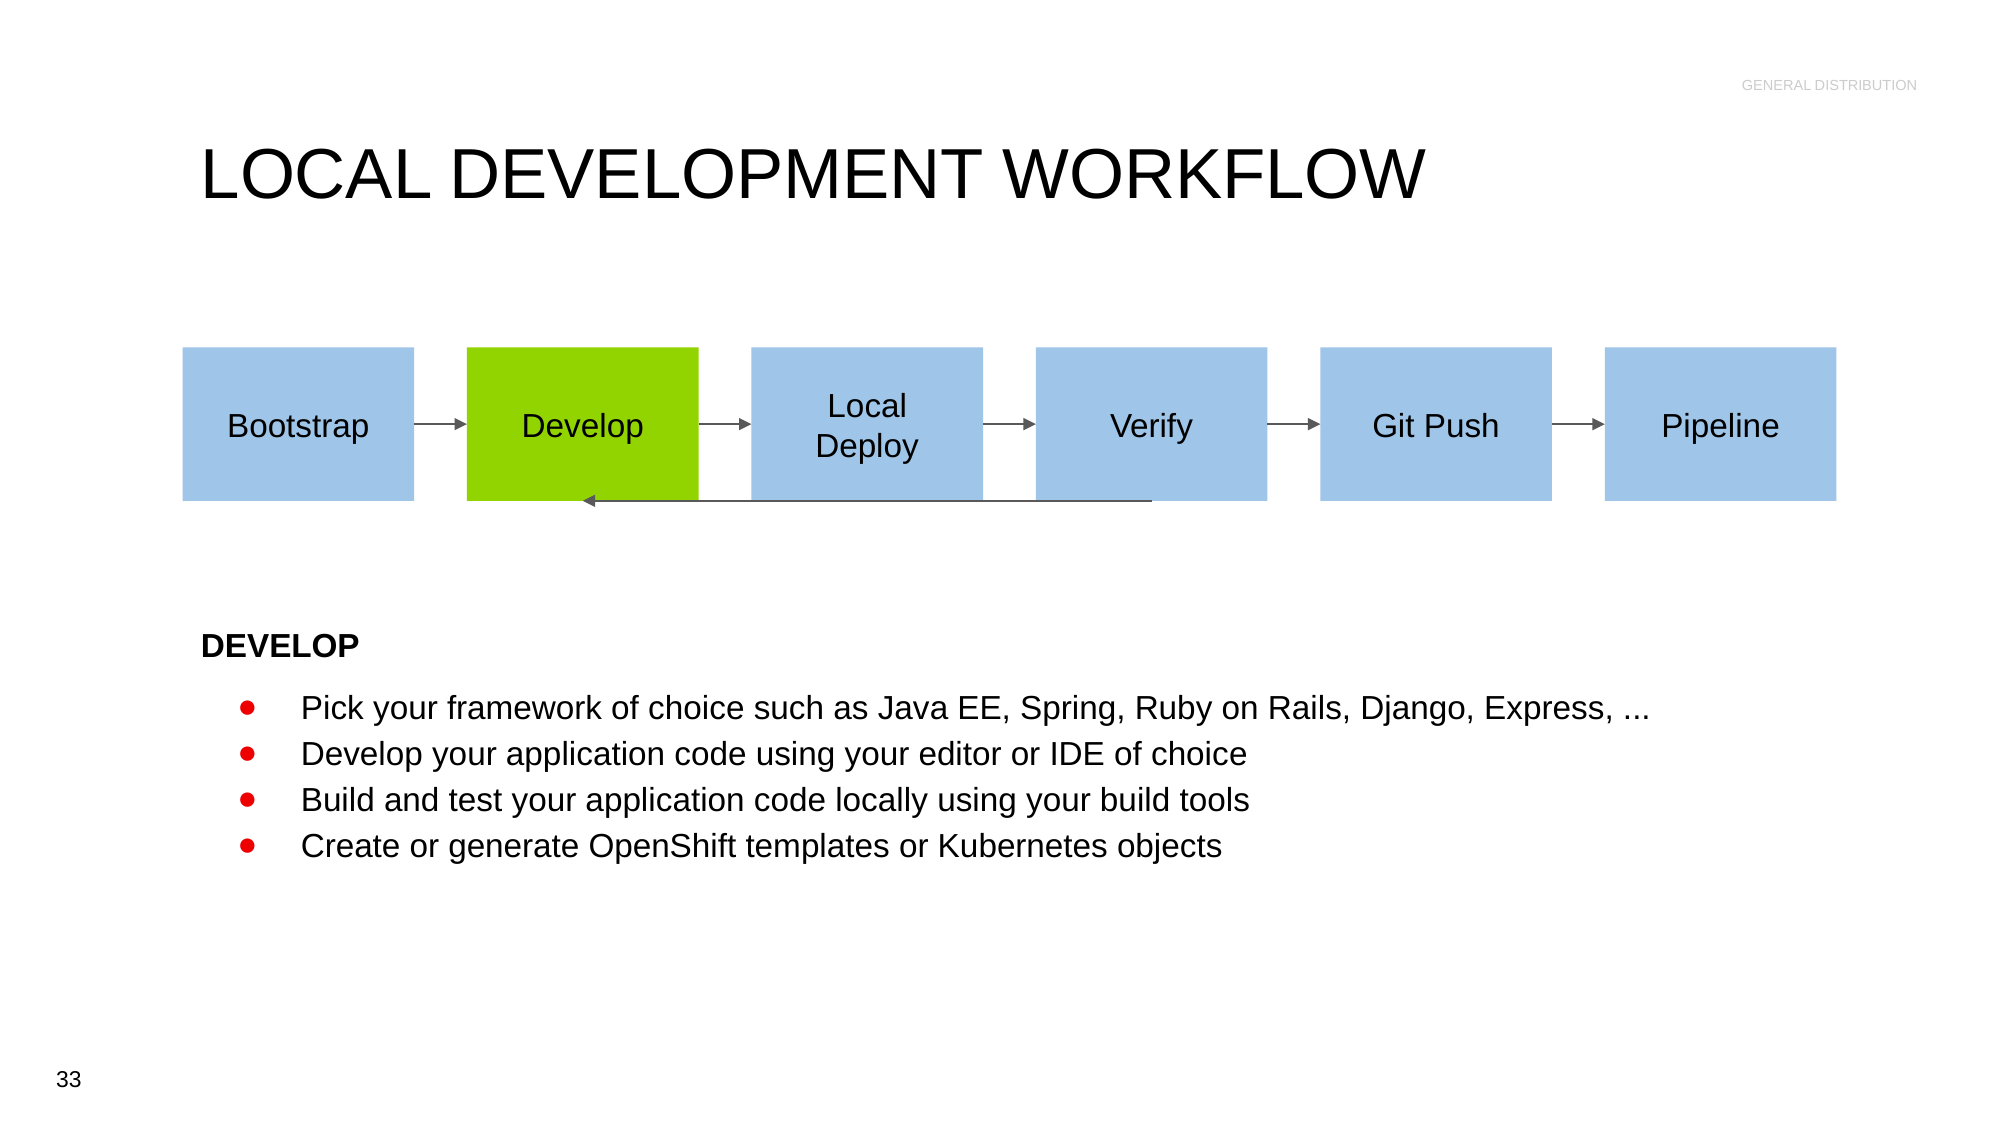

# LOCAL DEVELOPMENT WORKFLOW
Bootstrap
Develop
Local
Deploy
Verify
Git Push
Pipeline
DEVELOP
Pick your framework of choice such as Java EE, Spring, Ruby on Rails, Django, Express, ...
Develop your application code using your editor or IDE of choice
Build and test your application code locally using your build tools
Create or generate OpenShift templates or Kubernetes objects

33